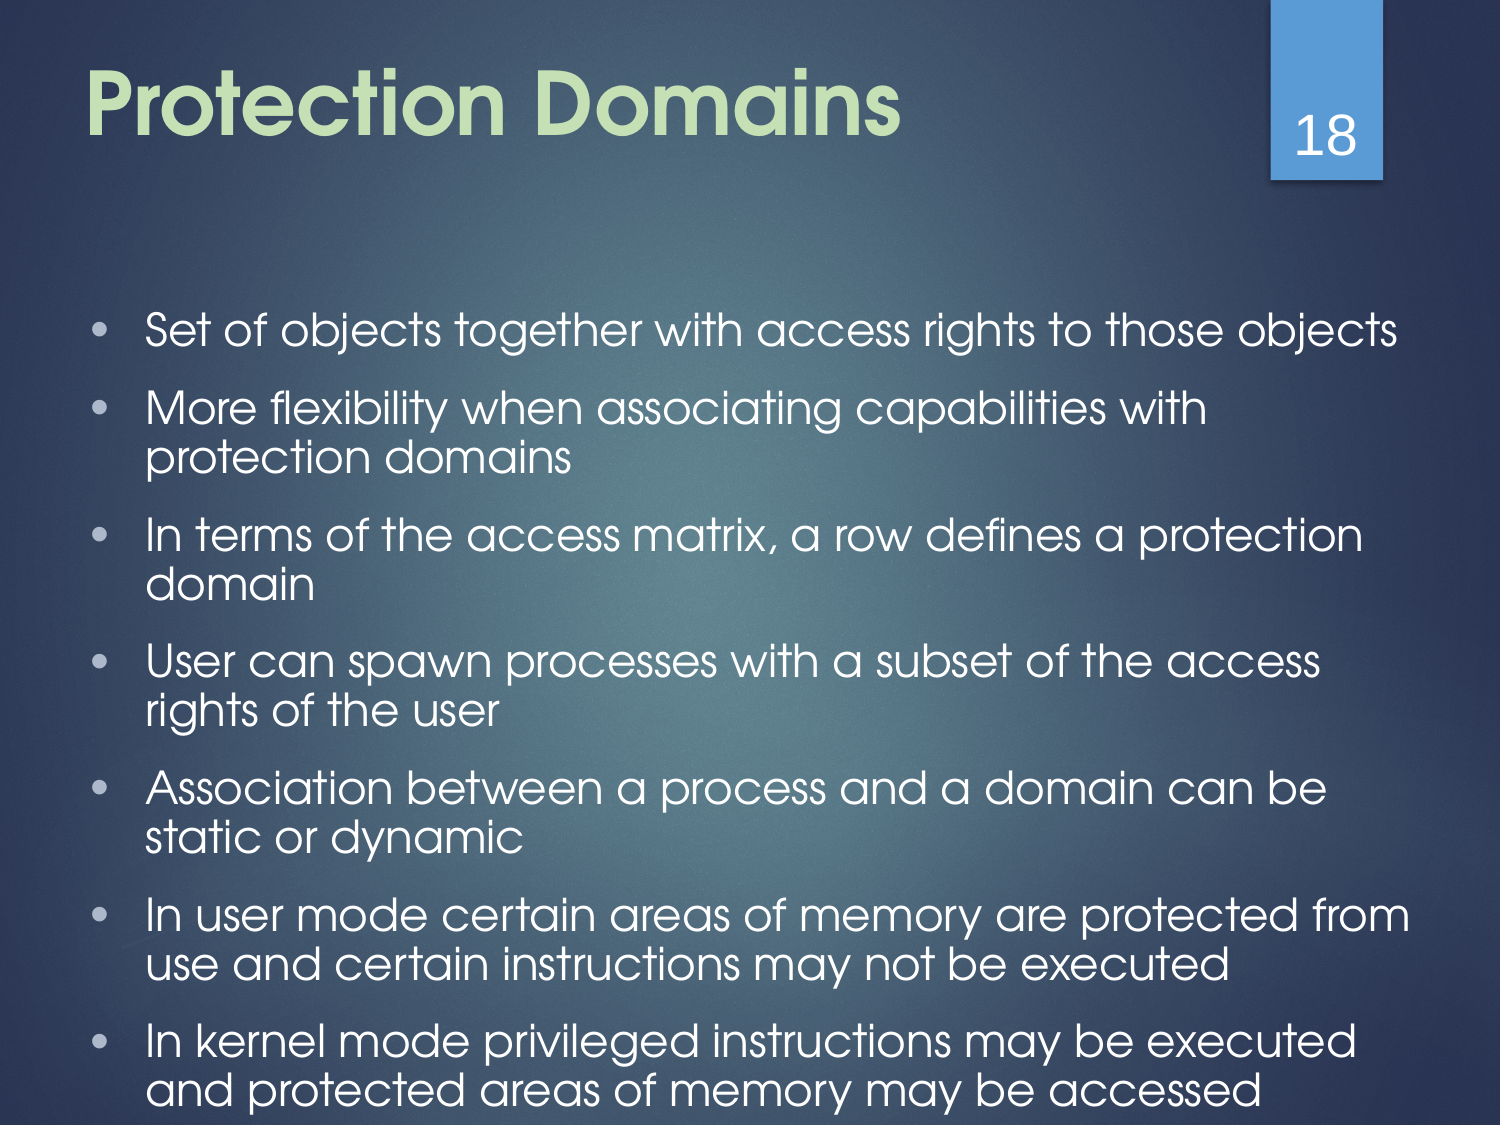

# Protection Domains
18
Set of objects together with access rights to those objects
More flexibility when associating capabilities with protection domains
In terms of the access matrix, a row defines a protection domain
User can spawn processes with a subset of the access rights of the user
Association between a process and a domain can be static or dynamic
In user mode certain areas of memory are protected from use and certain instructions may not be executed
In kernel mode privileged instructions may be executed and protected areas of memory may be accessed